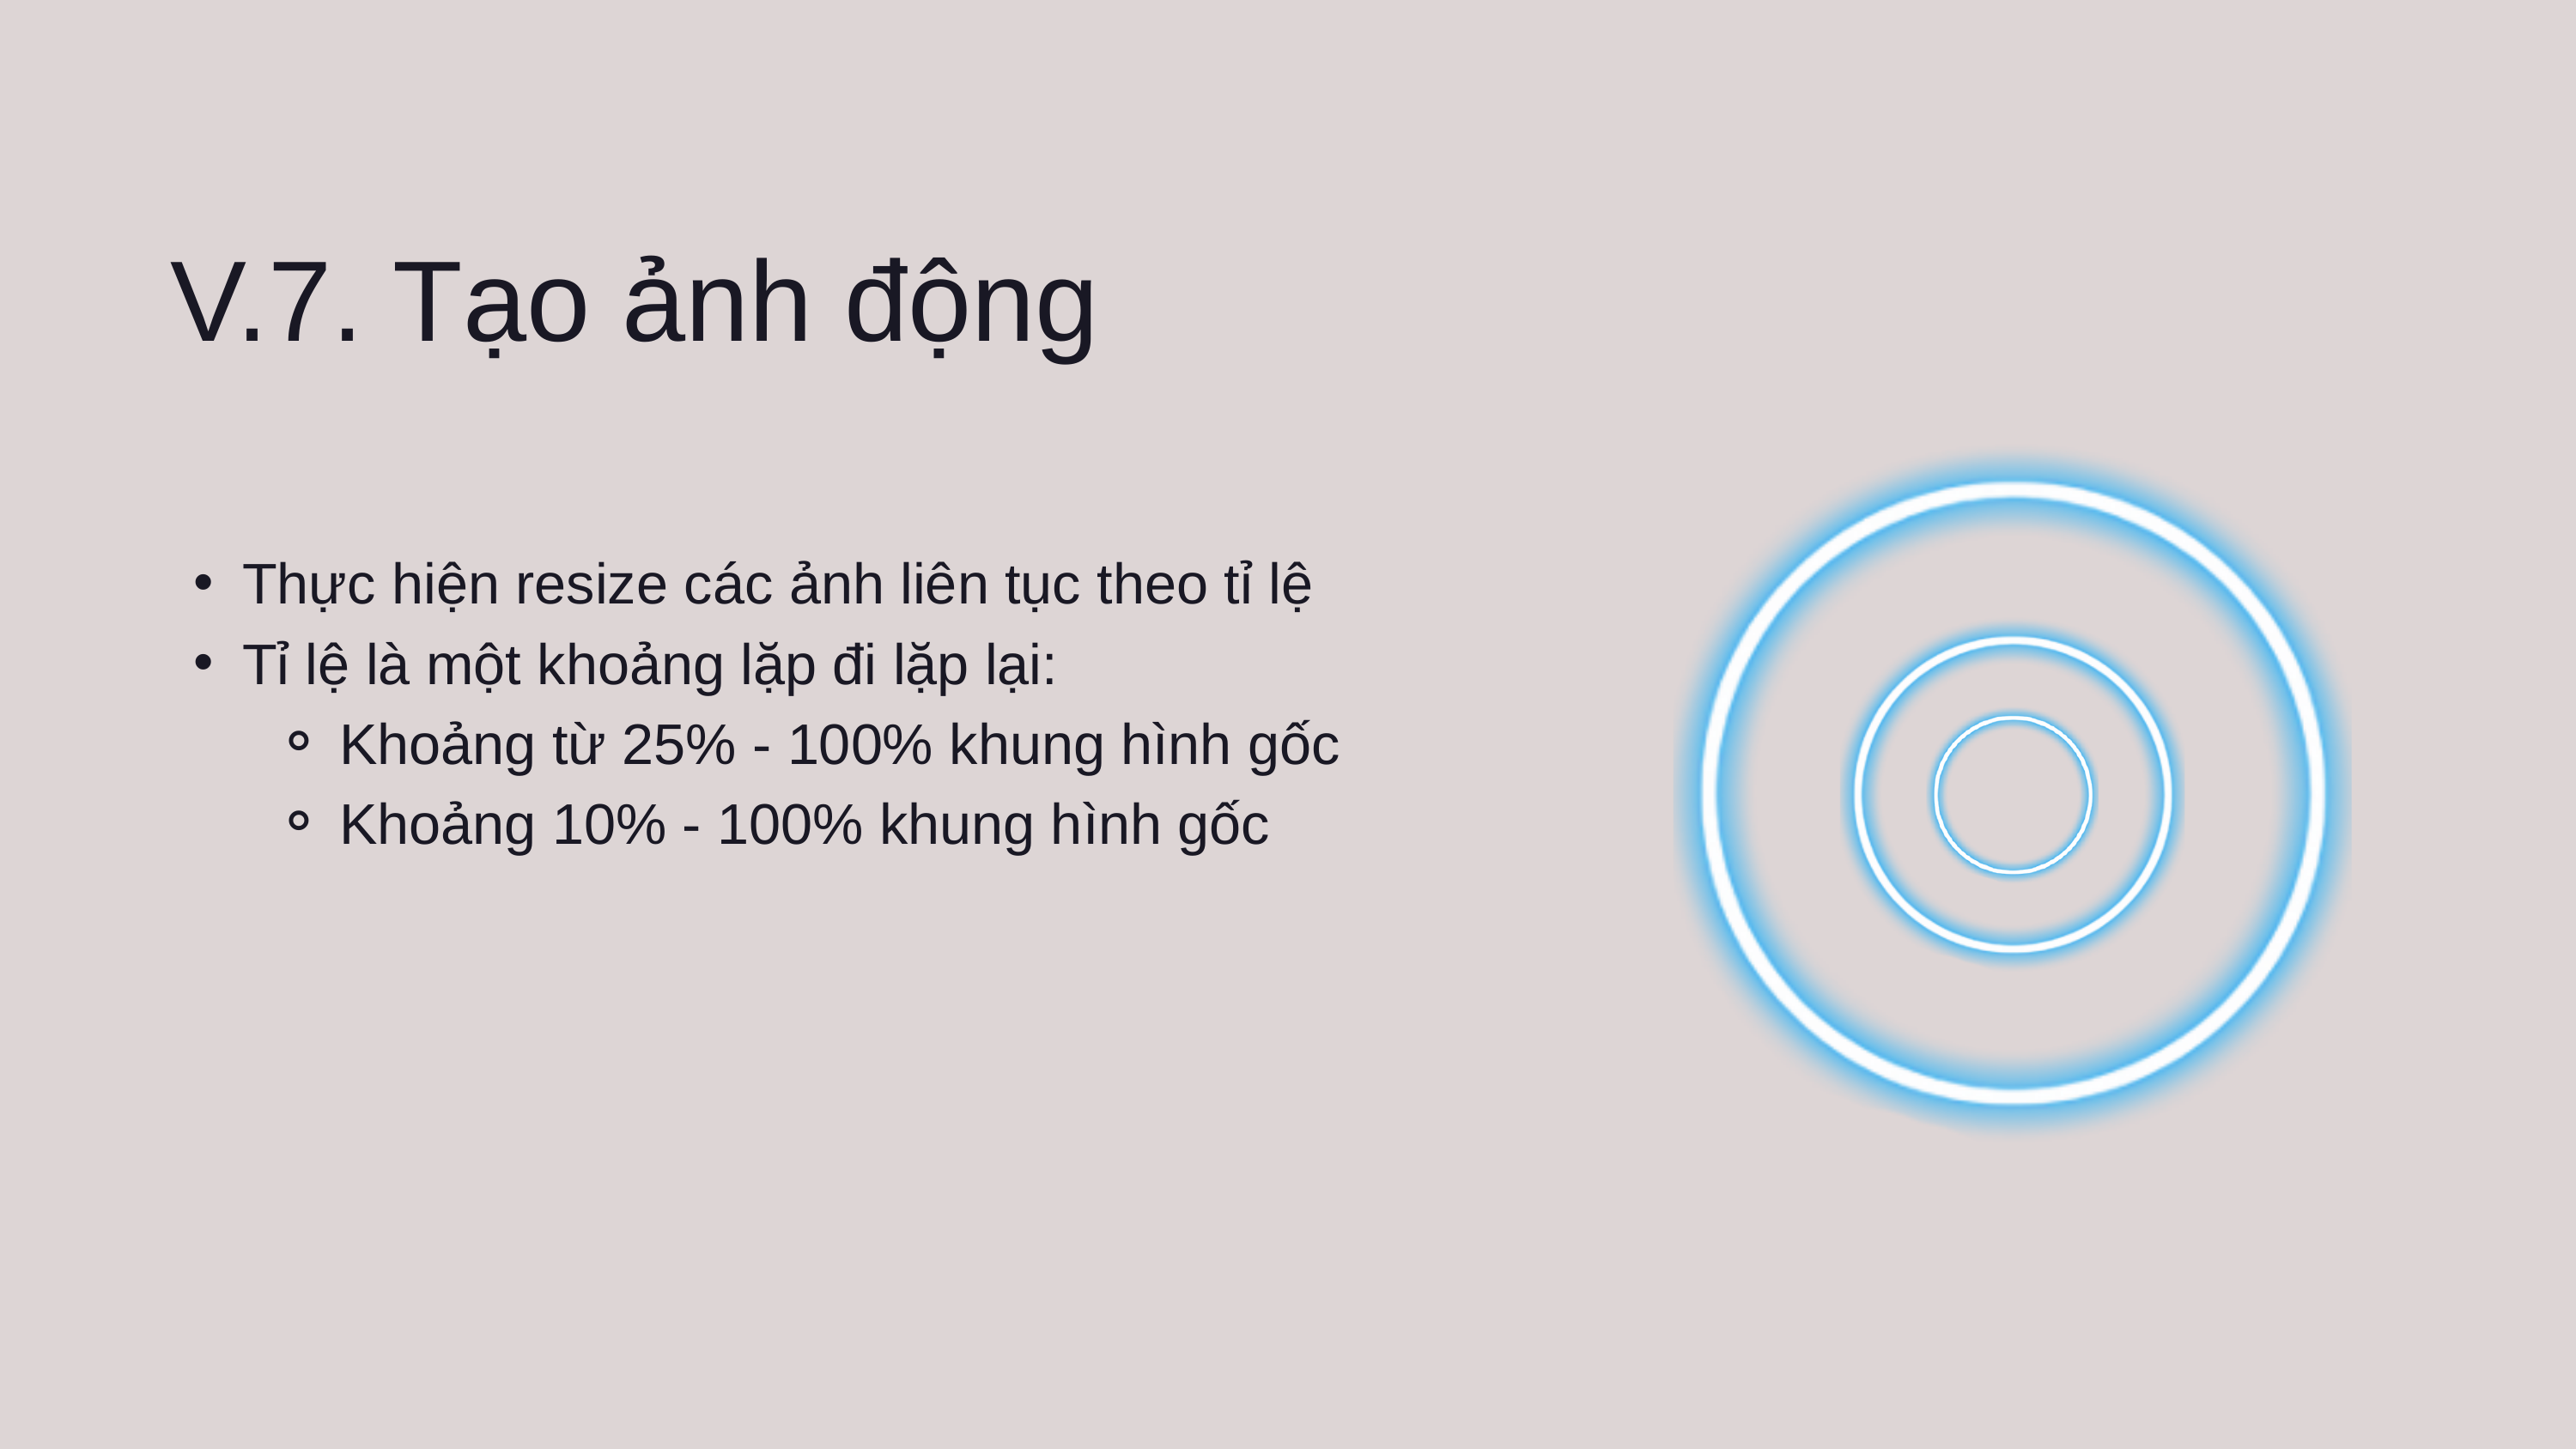

V.7. Tạo ảnh động

Thực hiện resize các ảnh liên tục theo tỉ lệ
Tỉ lệ là một khoảng lặp đi lặp lại:
Khoảng từ 25% - 100% khung hình gốc
Khoảng 10% - 100% khung hình gốc